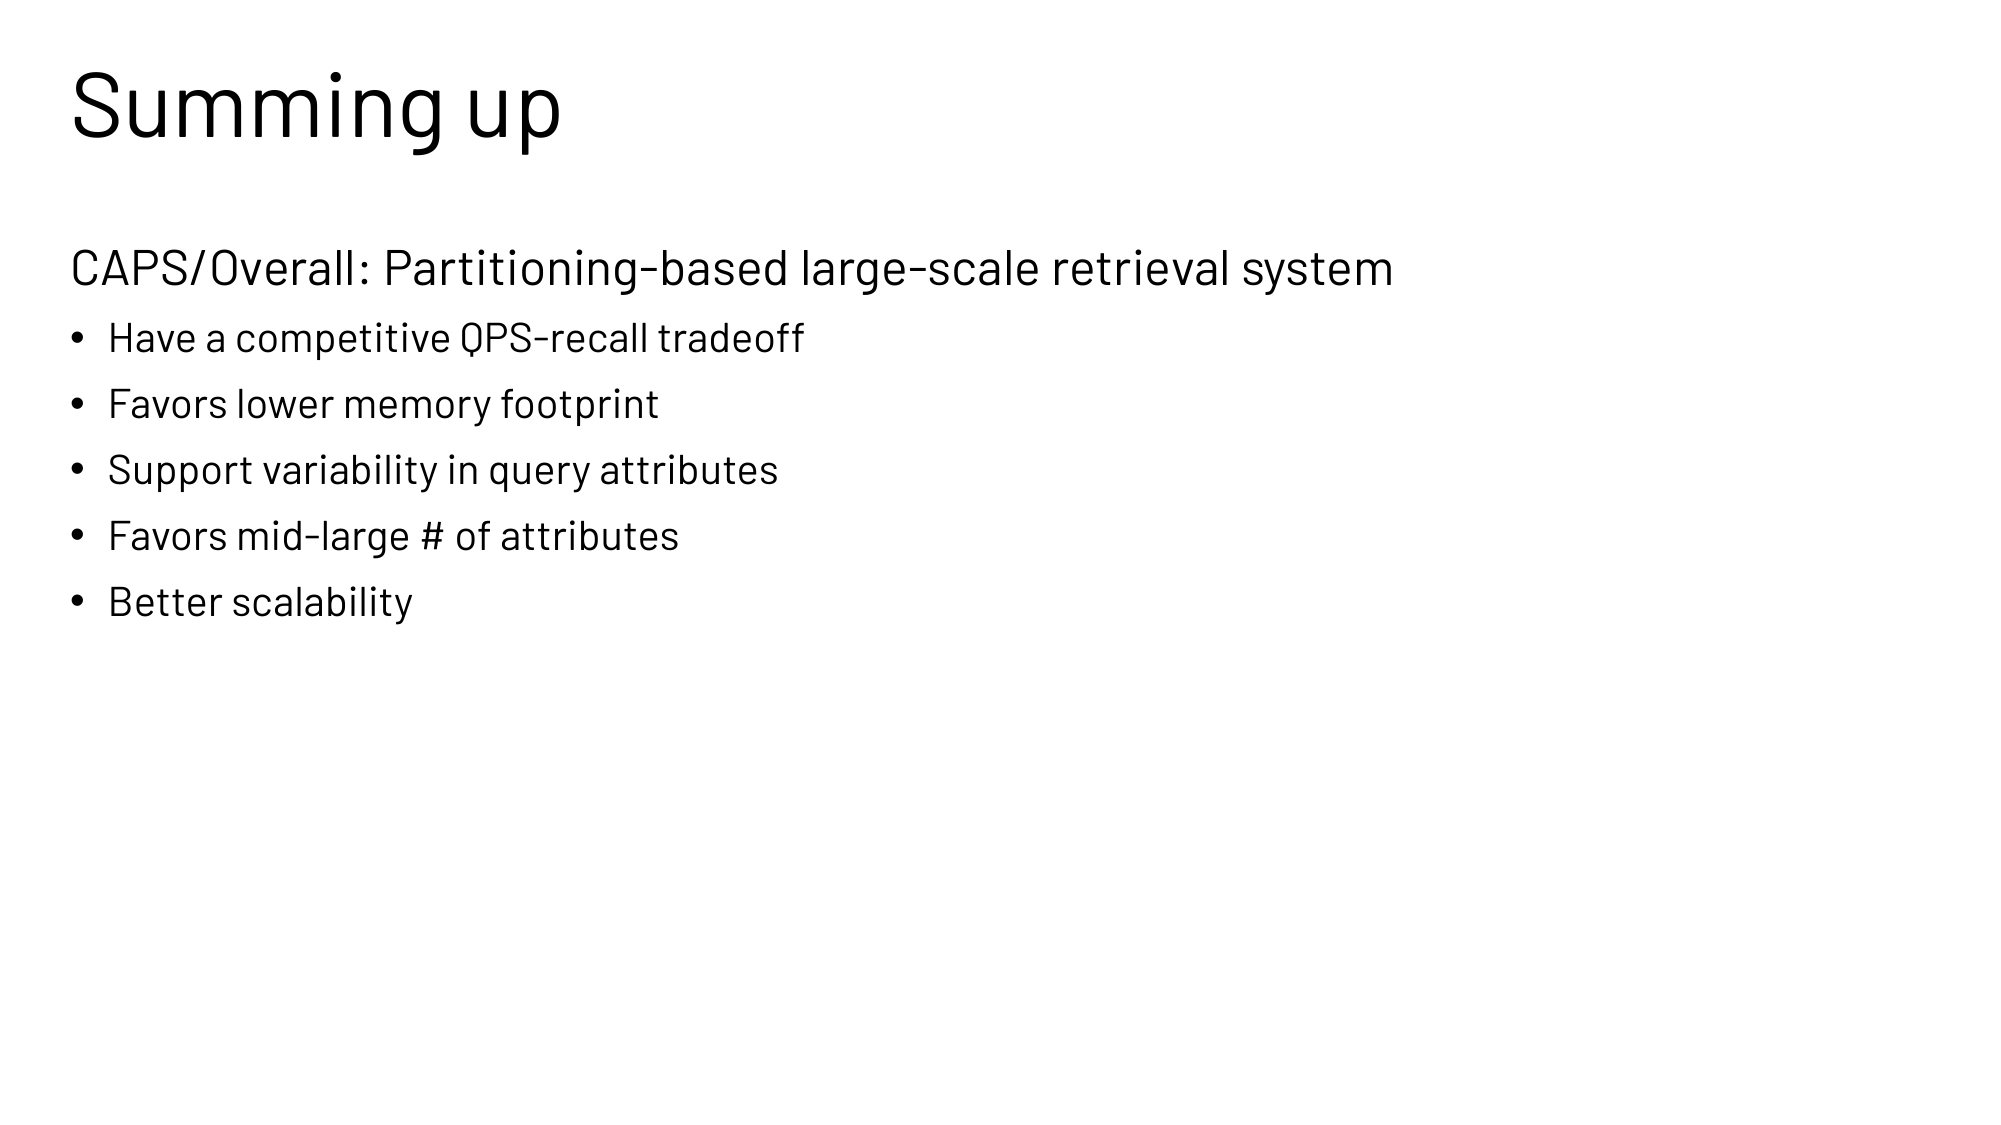

# Summing up
CAPS/Overall: Partitioning-based large-scale retrieval system
Have a competitive QPS-recall tradeoff
Favors lower memory footprint
Support variability in query attributes
Favors mid-large # of attributes
Better scalability